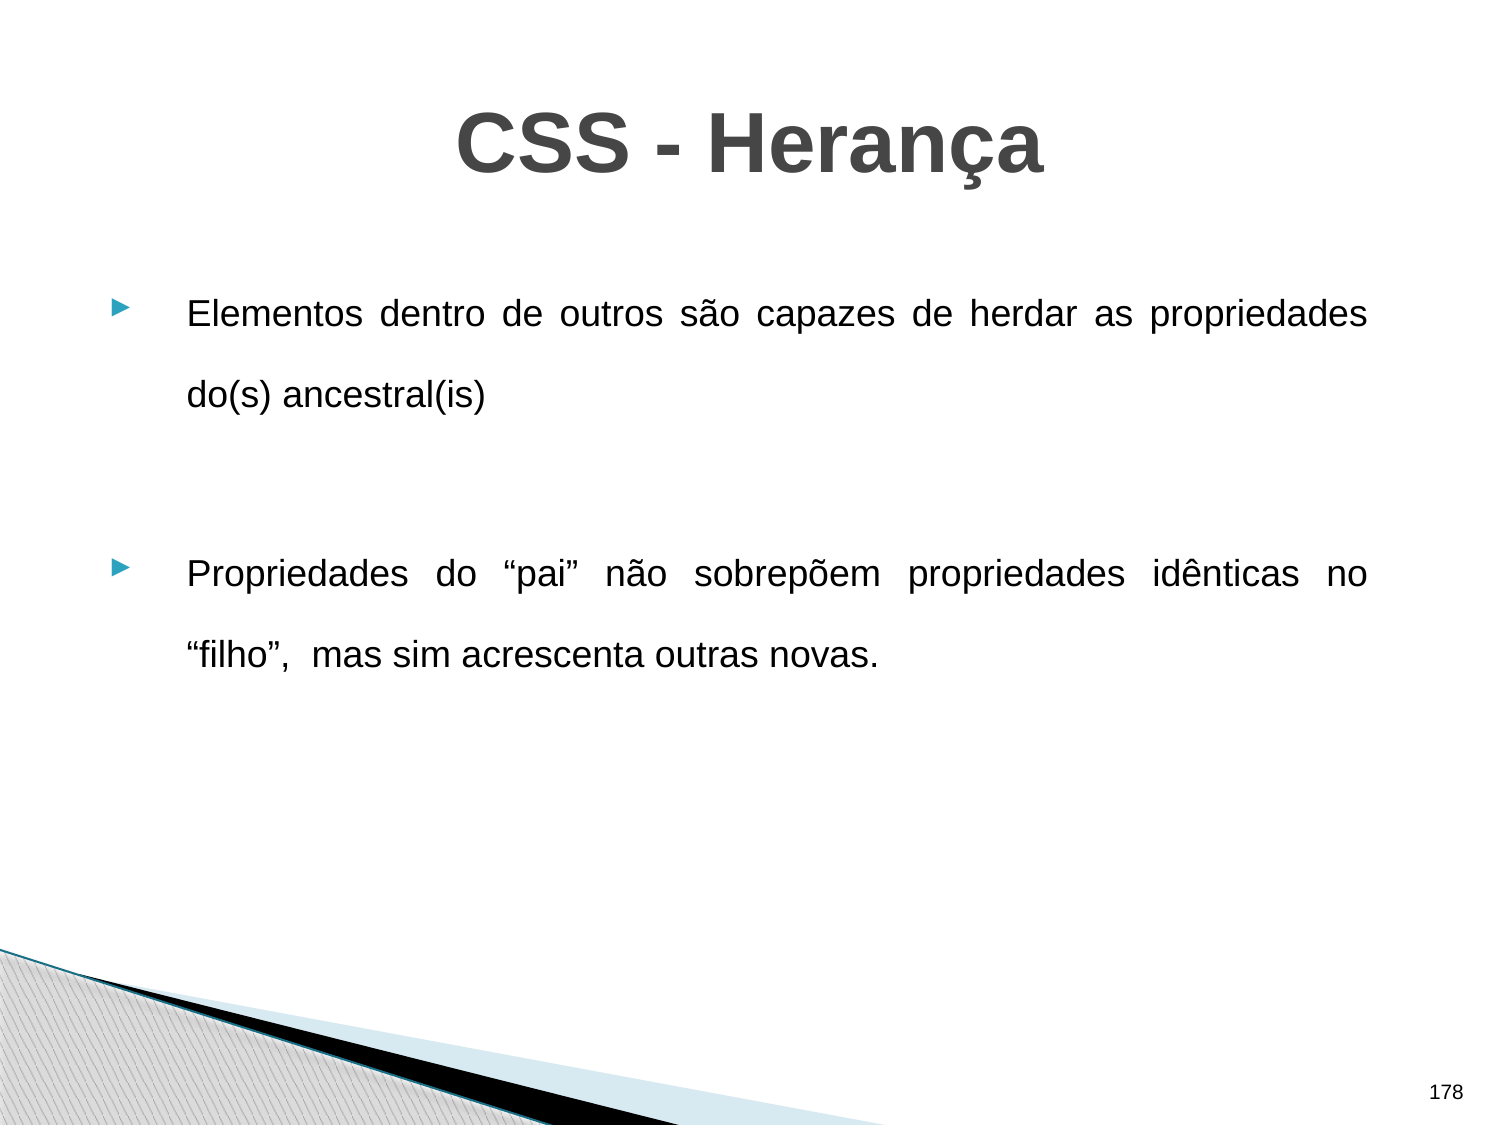

# CSS - Herança
Elementos dentro de outros são capazes de herdar as propriedades do(s) ancestral(is)

Propriedades do “pai” não sobrepõem propriedades idênticas no “filho”,  mas sim acrescenta outras novas.

178